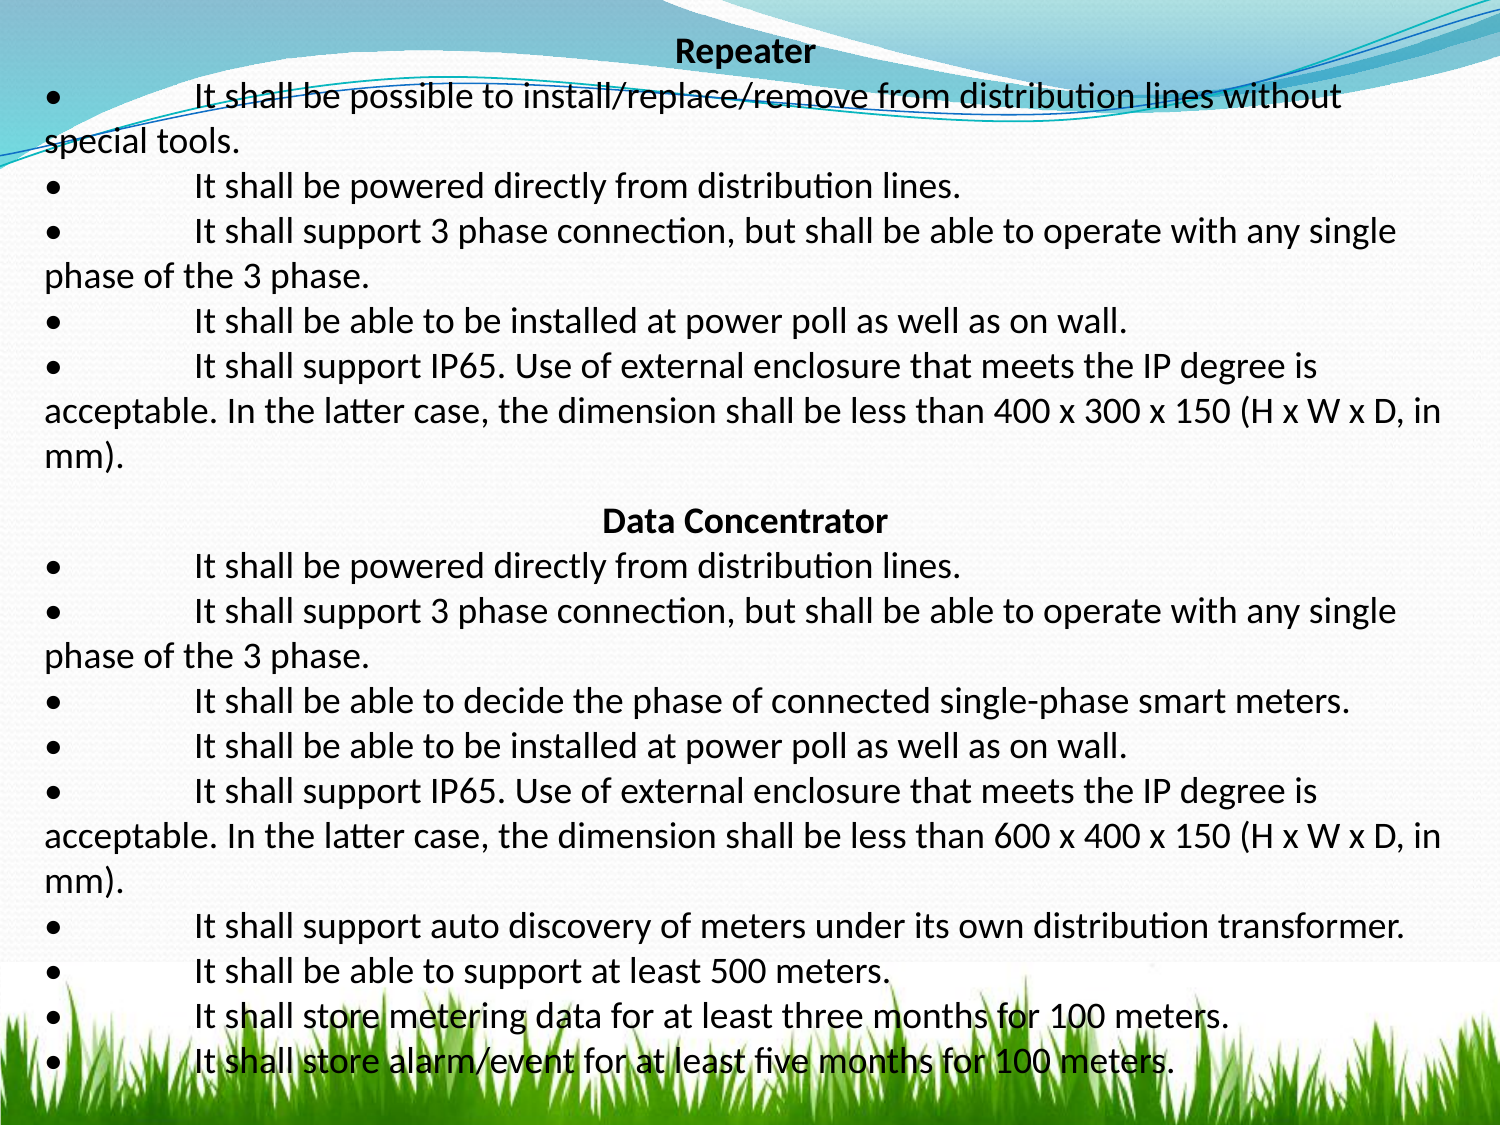

Repeater
•	It shall be possible to install/replace/remove from distribution lines without special tools.
•	It shall be powered directly from distribution lines.
•	It shall support 3 phase connection, but shall be able to operate with any single phase of the 3 phase.
•	It shall be able to be installed at power poll as well as on wall.
•	It shall support IP65. Use of external enclosure that meets the IP degree is
acceptable. In the latter case, the dimension shall be less than 400 x 300 x 150 (H x W x D, in mm).
Data Concentrator
•	It shall be powered directly from distribution lines.
•	It shall support 3 phase connection, but shall be able to operate with any single phase of the 3 phase.
•	It shall be able to decide the phase of connected single-phase smart meters.
•	It shall be able to be installed at power poll as well as on wall.
•	It shall support IP65. Use of external enclosure that meets the IP degree is acceptable. In the latter case, the dimension shall be less than 600 x 400 x 150 (H x W x D, in mm).
•	It shall support auto discovery of meters under its own distribution transformer.
•	It shall be able to support at least 500 meters.
•	It shall store metering data for at least three months for 100 meters.
•	It shall store alarm/event for at least five months for 100 meters.